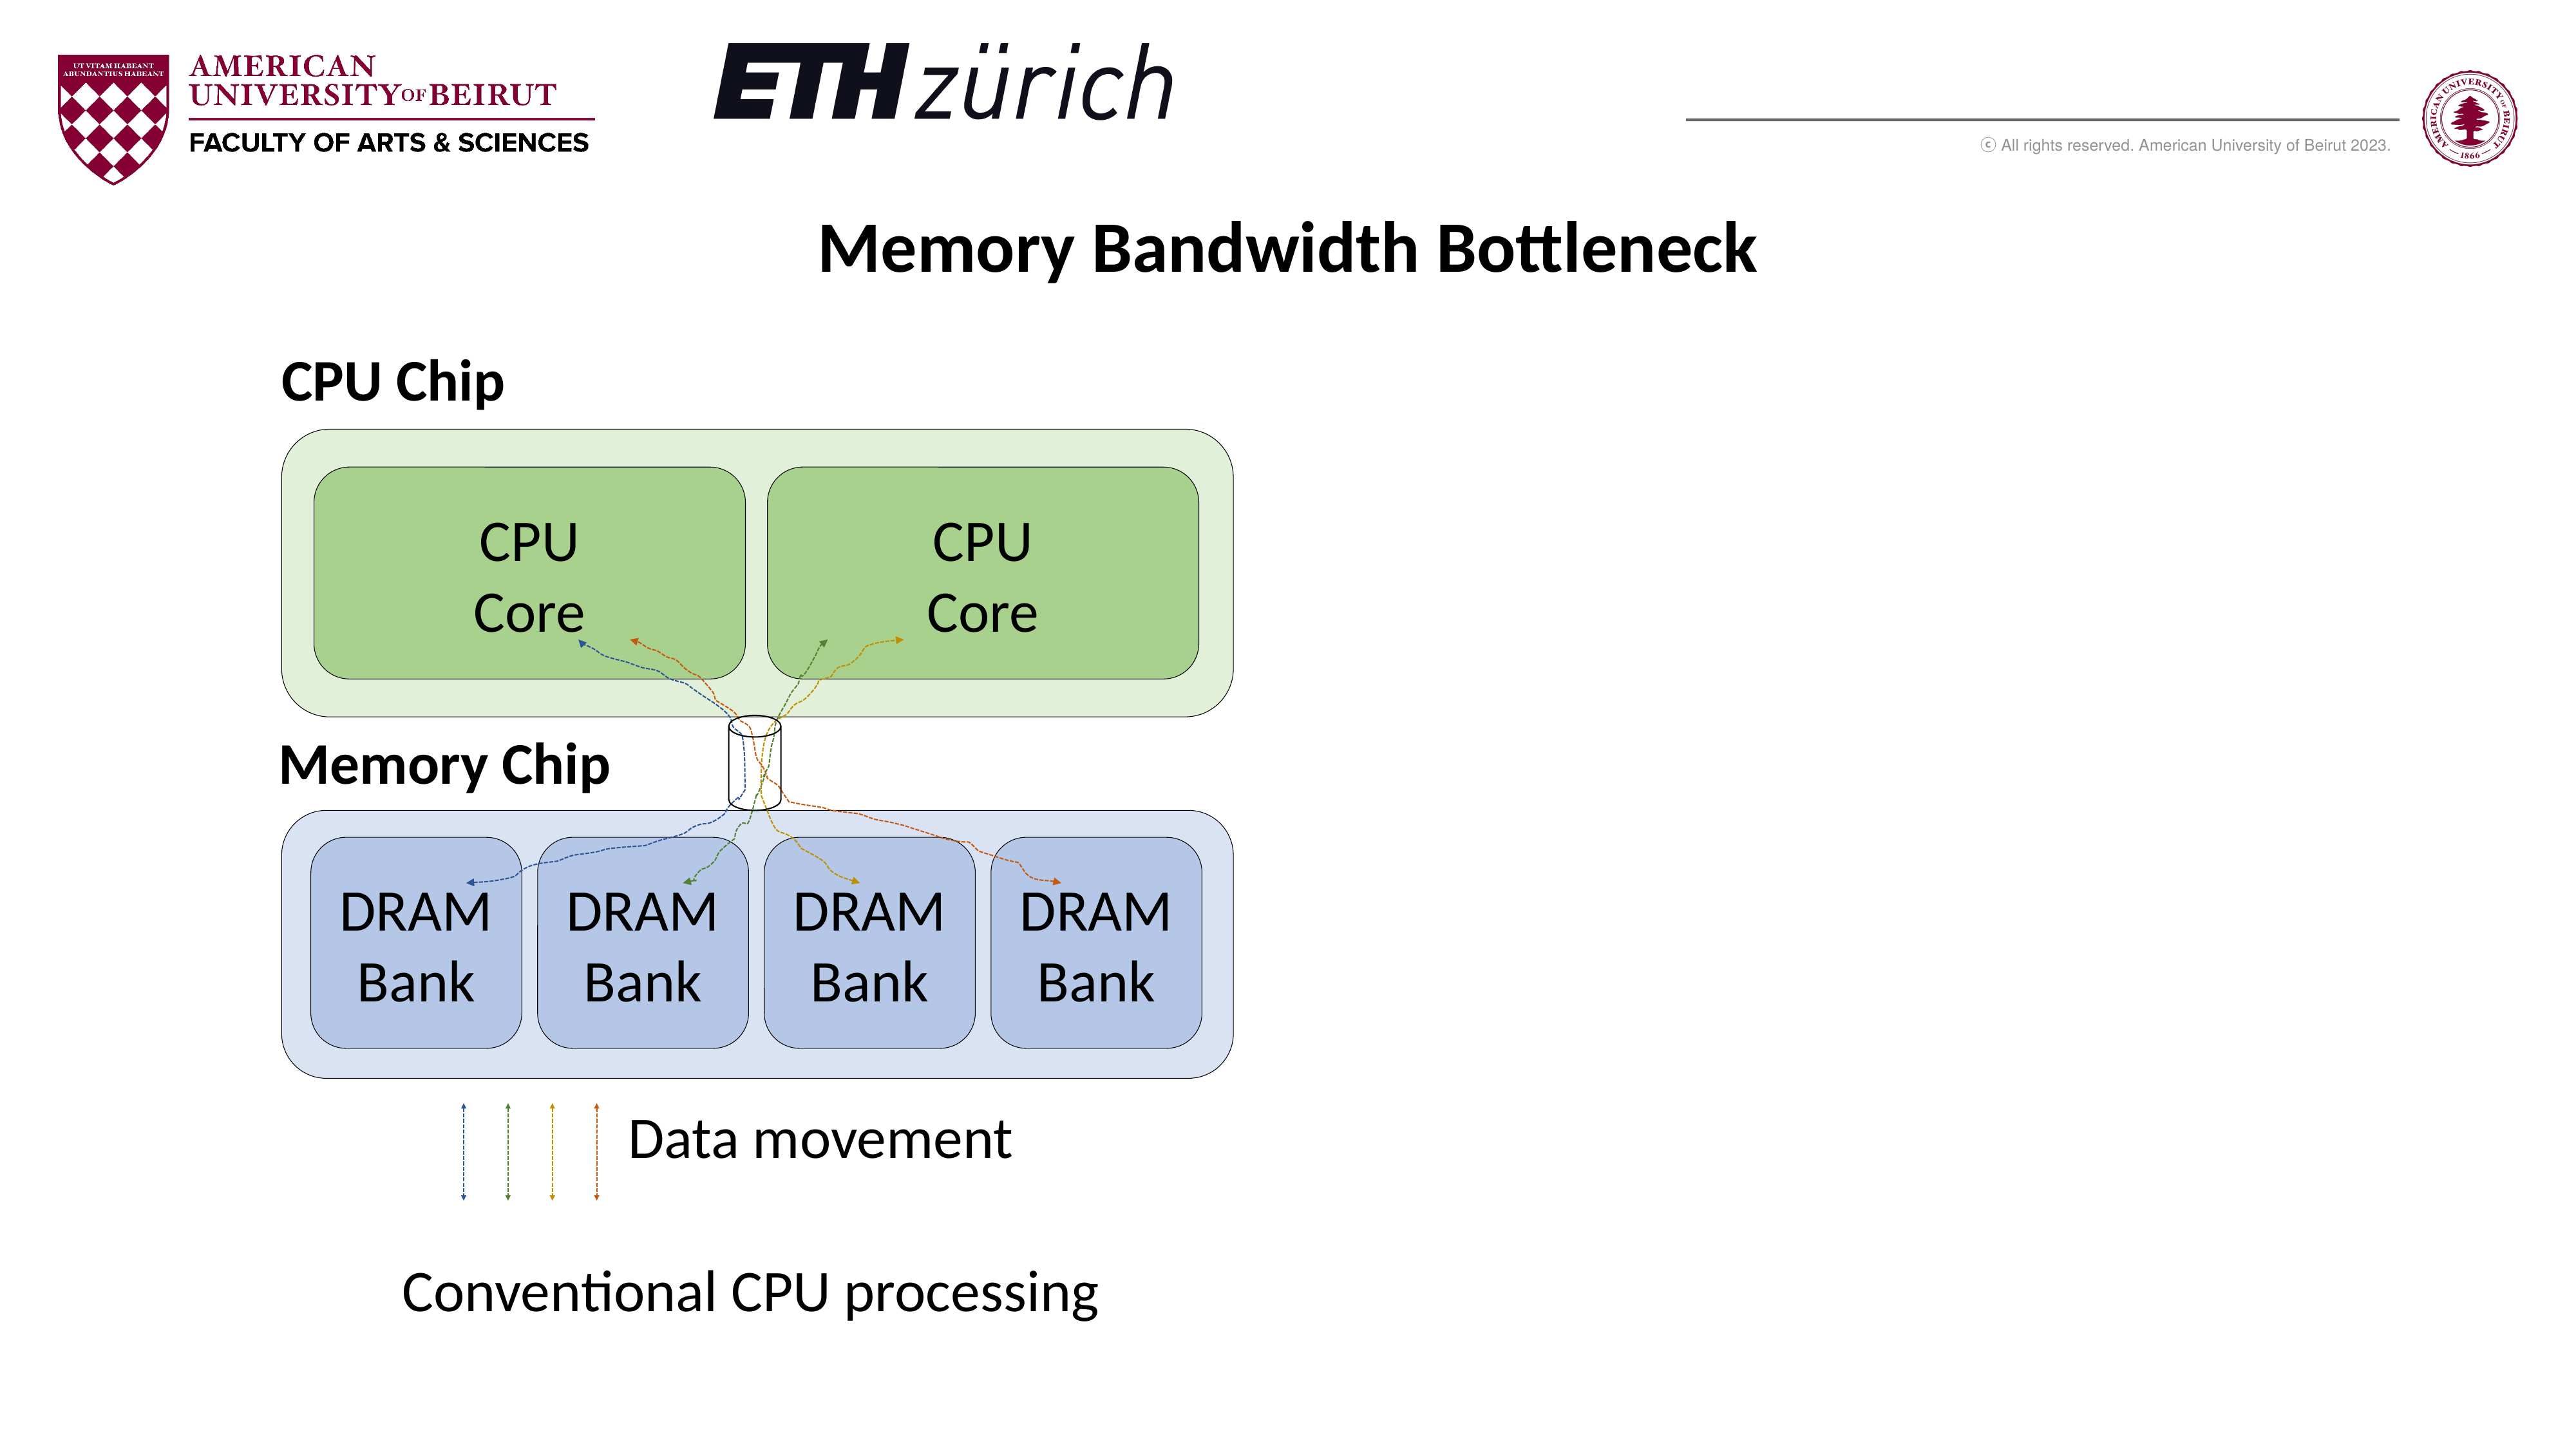

Memory Bandwidth Bottleneck
CPU Chip

CPU
Core
CPU
Core

Memory Chip

DRAM Bank
DRAM Bank
DRAM Bank
DRAM Bank
Data movement
Conventional CPU processing